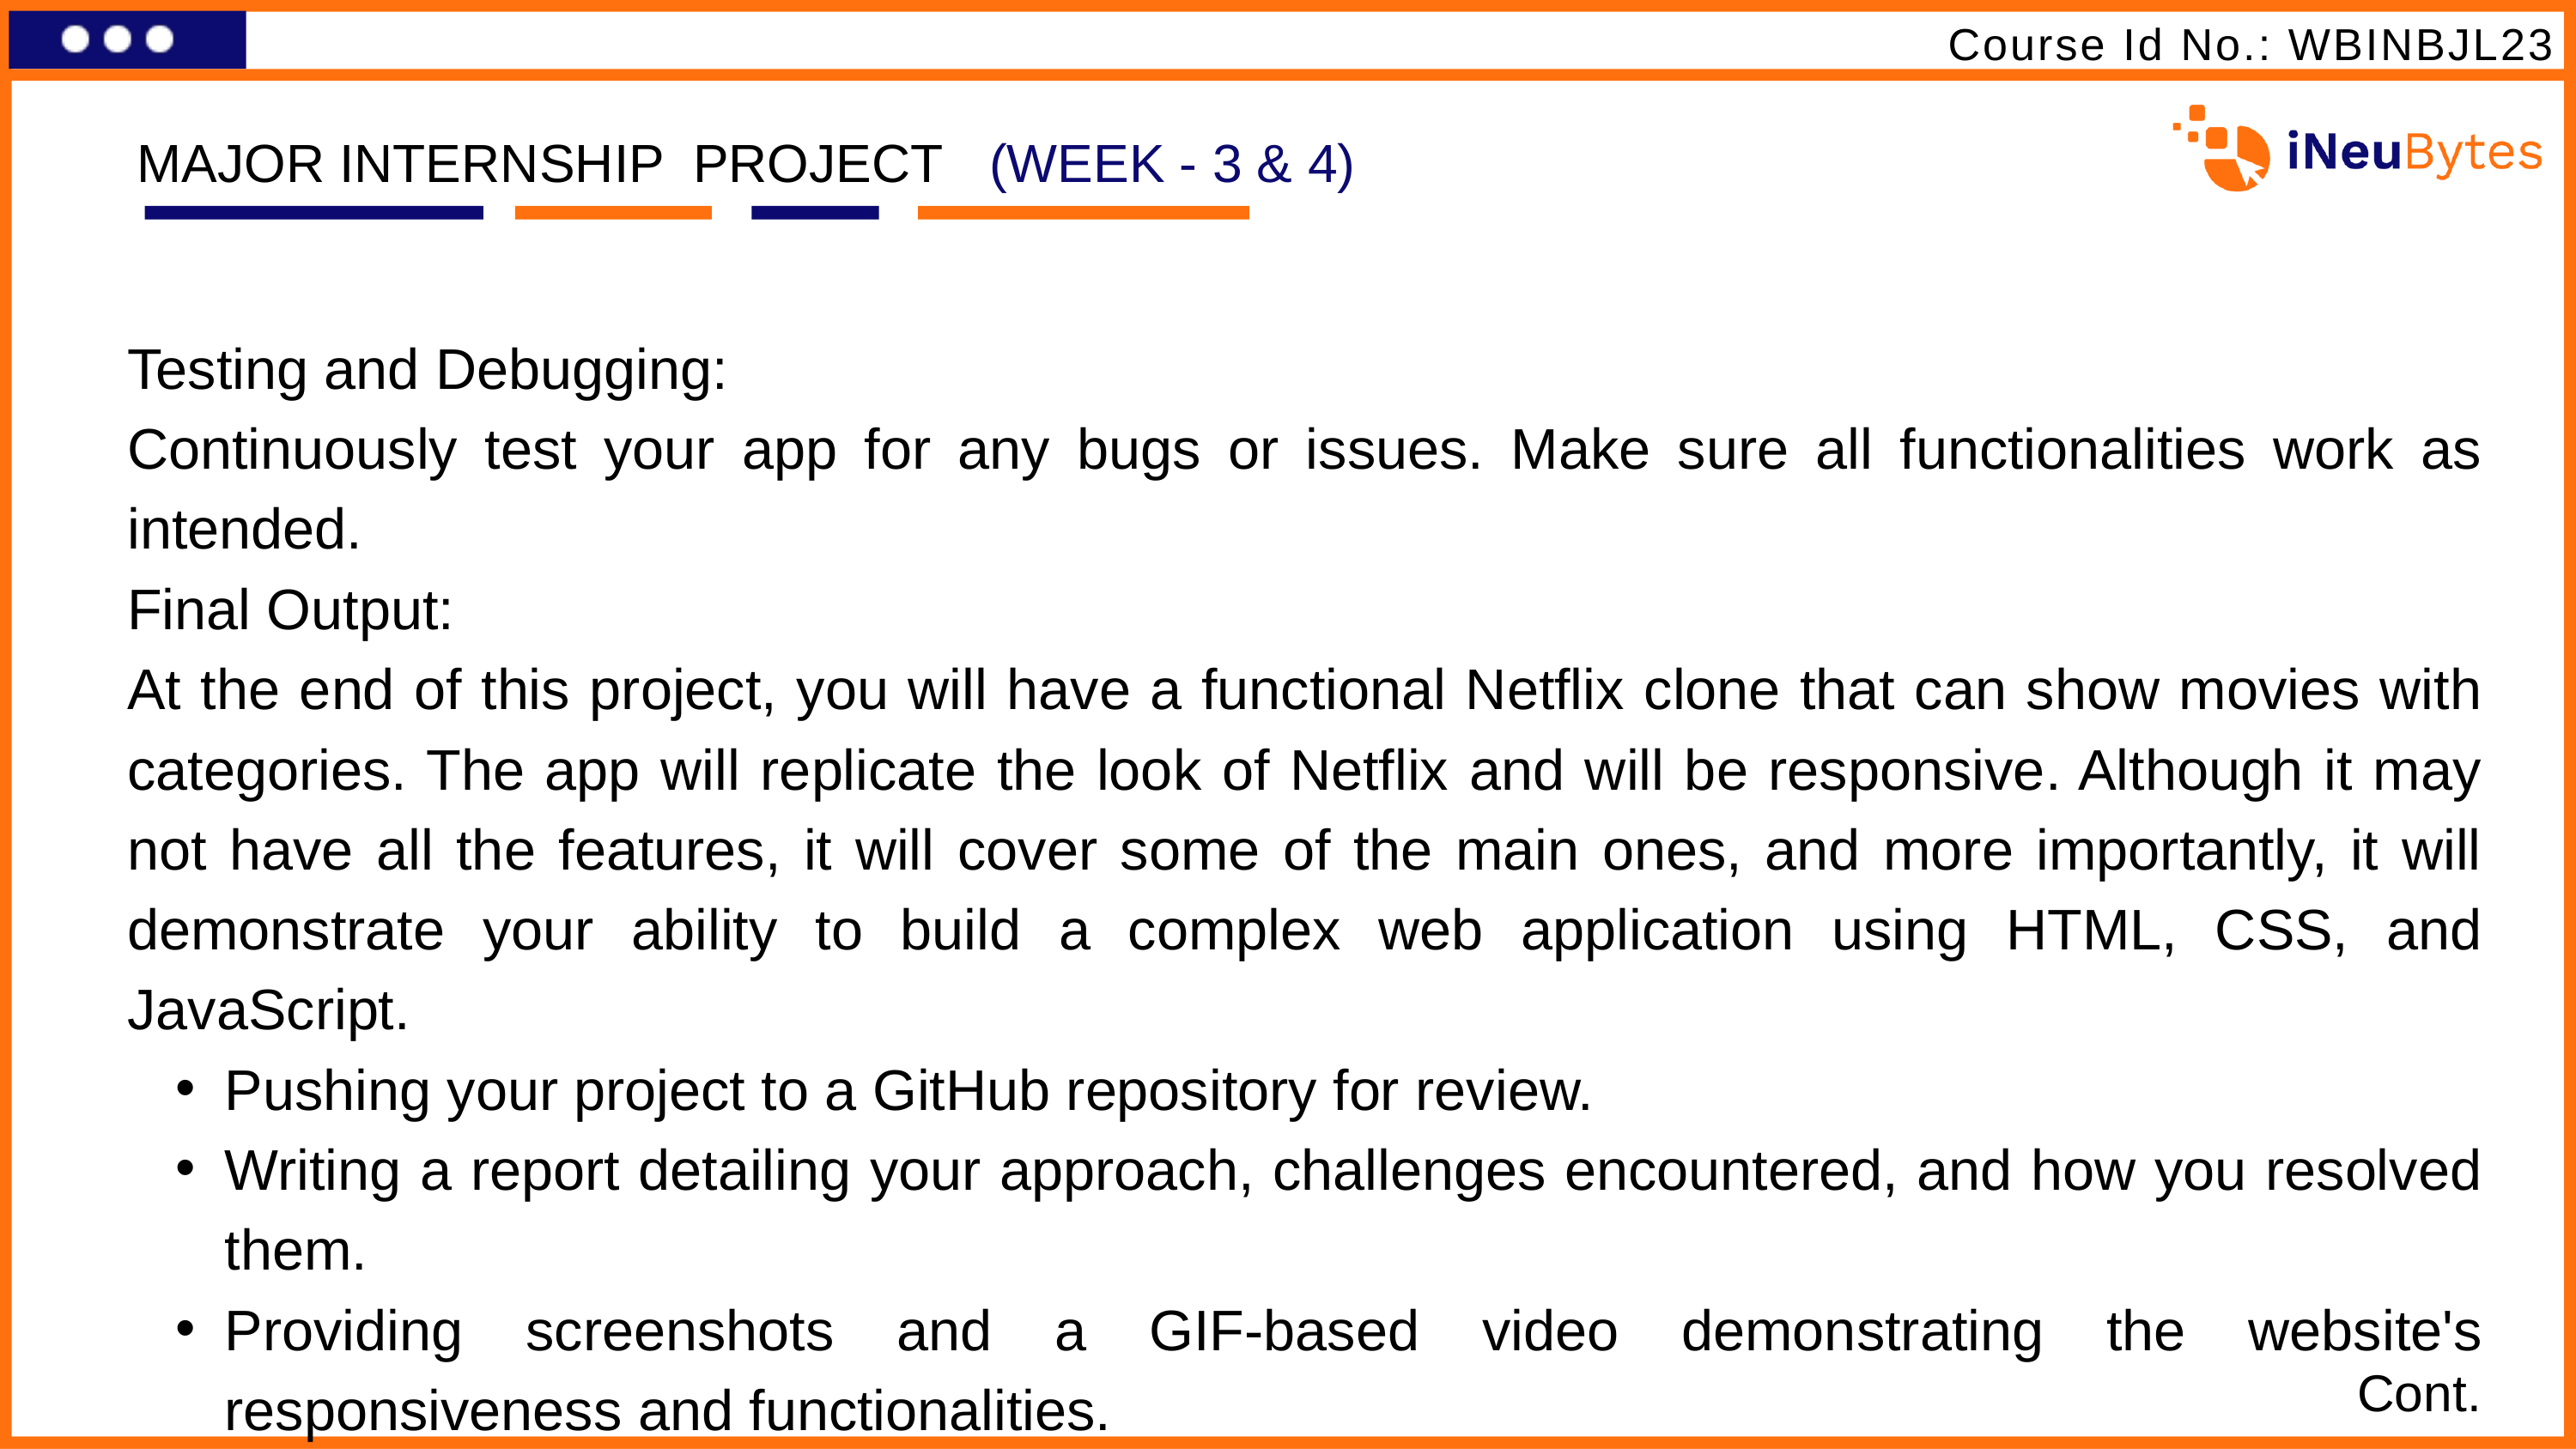

Course Id No.: WBINBJL23

MAJOR INTERNSHIP  PROJECT
(WEEK - 3 & 4)

Testing and Debugging:
Continuously test your app for any bugs or issues. Make sure all functionalities work as intended.
Final Output:
At the end of this project, you will have a functional Netflix clone that can show movies with categories. The app will replicate the look of Netflix and will be responsive. Although it may not have all the features, it will cover some of the main ones, and more importantly, it will demonstrate your ability to build a complex web application using HTML, CSS, and JavaScript.
Pushing your project to a GitHub repository for review.
Writing a report detailing your approach, challenges encountered, and how you resolved them.
Providing screenshots and a GIF-based video demonstrating the website's responsiveness and functionalities.

Cont.